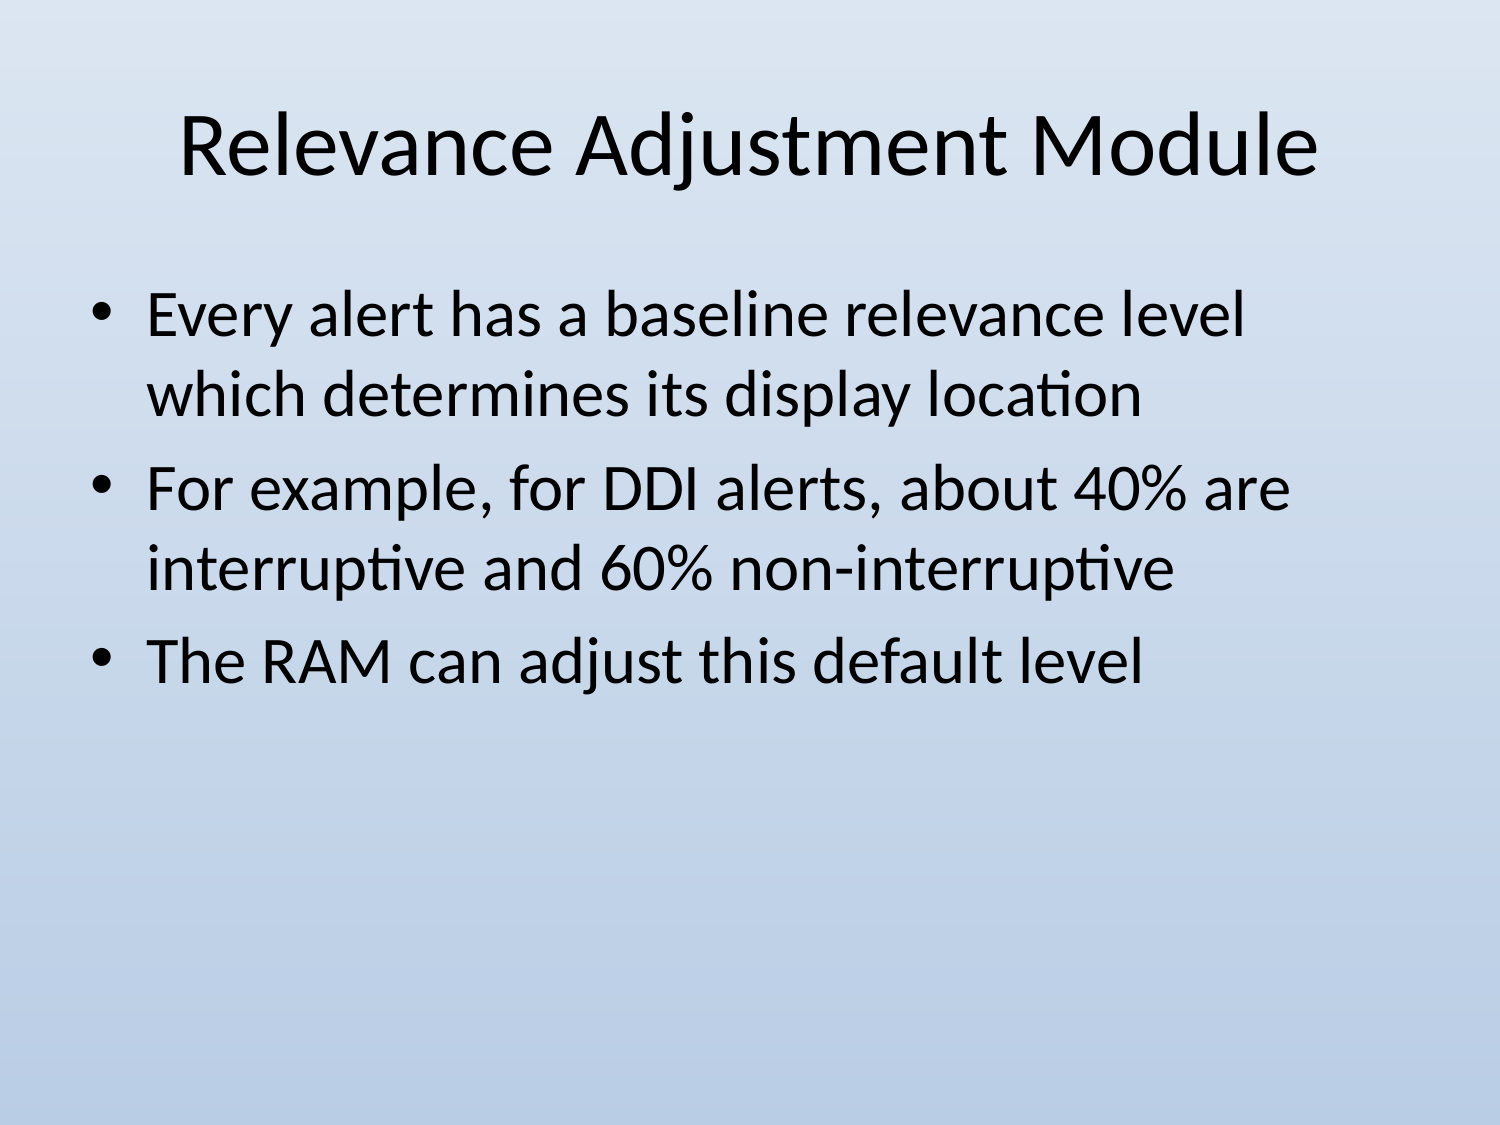

# Relevance Adjustment Module
Every alert has a baseline relevance level which determines its display location
For example, for DDI alerts, about 40% are interruptive and 60% non-interruptive
The RAM can adjust this default level